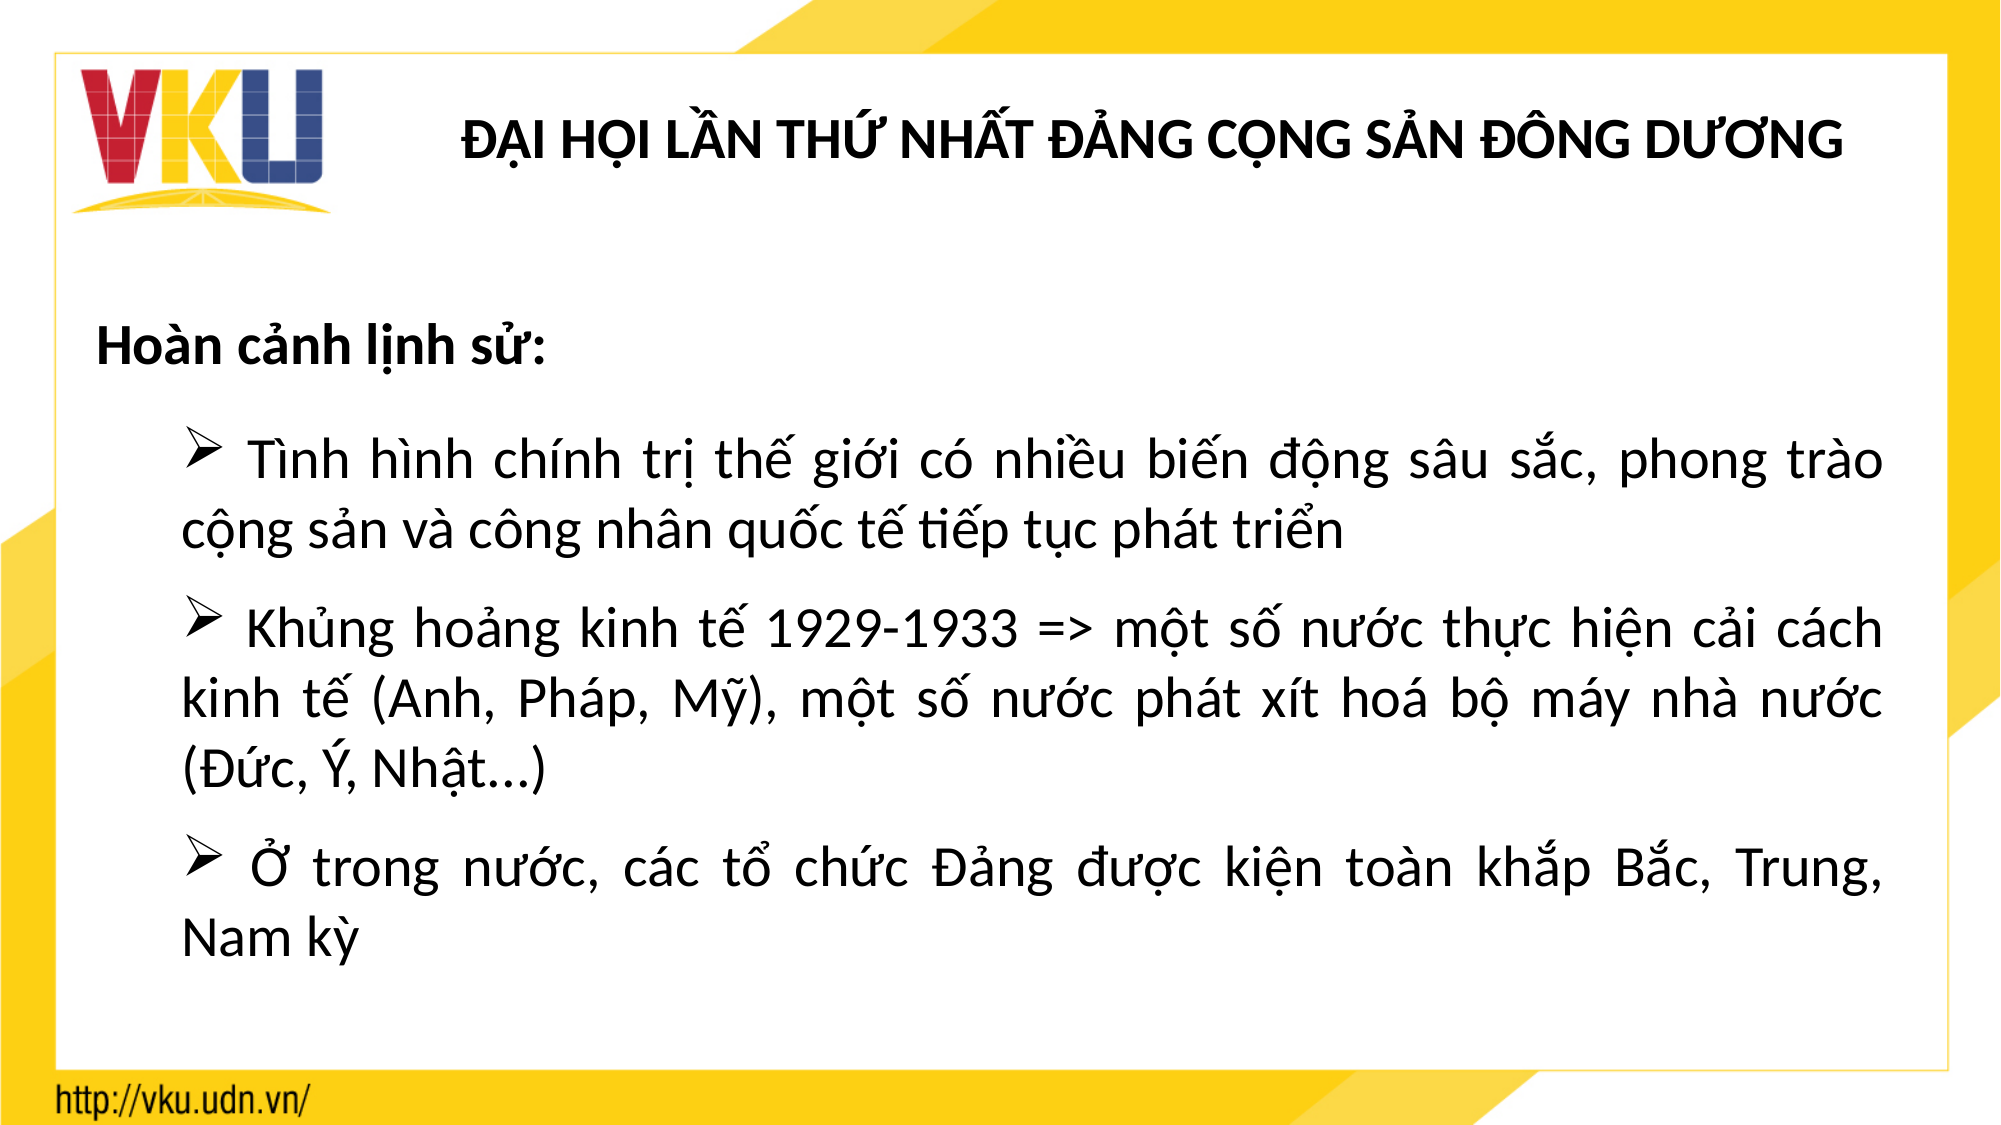

ĐẠI HỘI LẦN THỨ NHẤT ĐẢNG CỘNG SẢN ĐÔNG DƯƠNG
Hoàn cảnh lịnh sử:
 Tình hình chính trị thế giới có nhiều biến động sâu sắc, phong trào cộng sản và công nhân quốc tế tiếp tục phát triển
 Khủng hoảng kinh tế 1929-1933 => một số nước thực hiện cải cách kinh tế (Anh, Pháp, Mỹ), một số nước phát xít hoá bộ máy nhà nước (Đức, Ý, Nhật...)
 Ở trong nước, các tổ chức Đảng được kiện toàn khắp Bắc, Trung, Nam kỳ